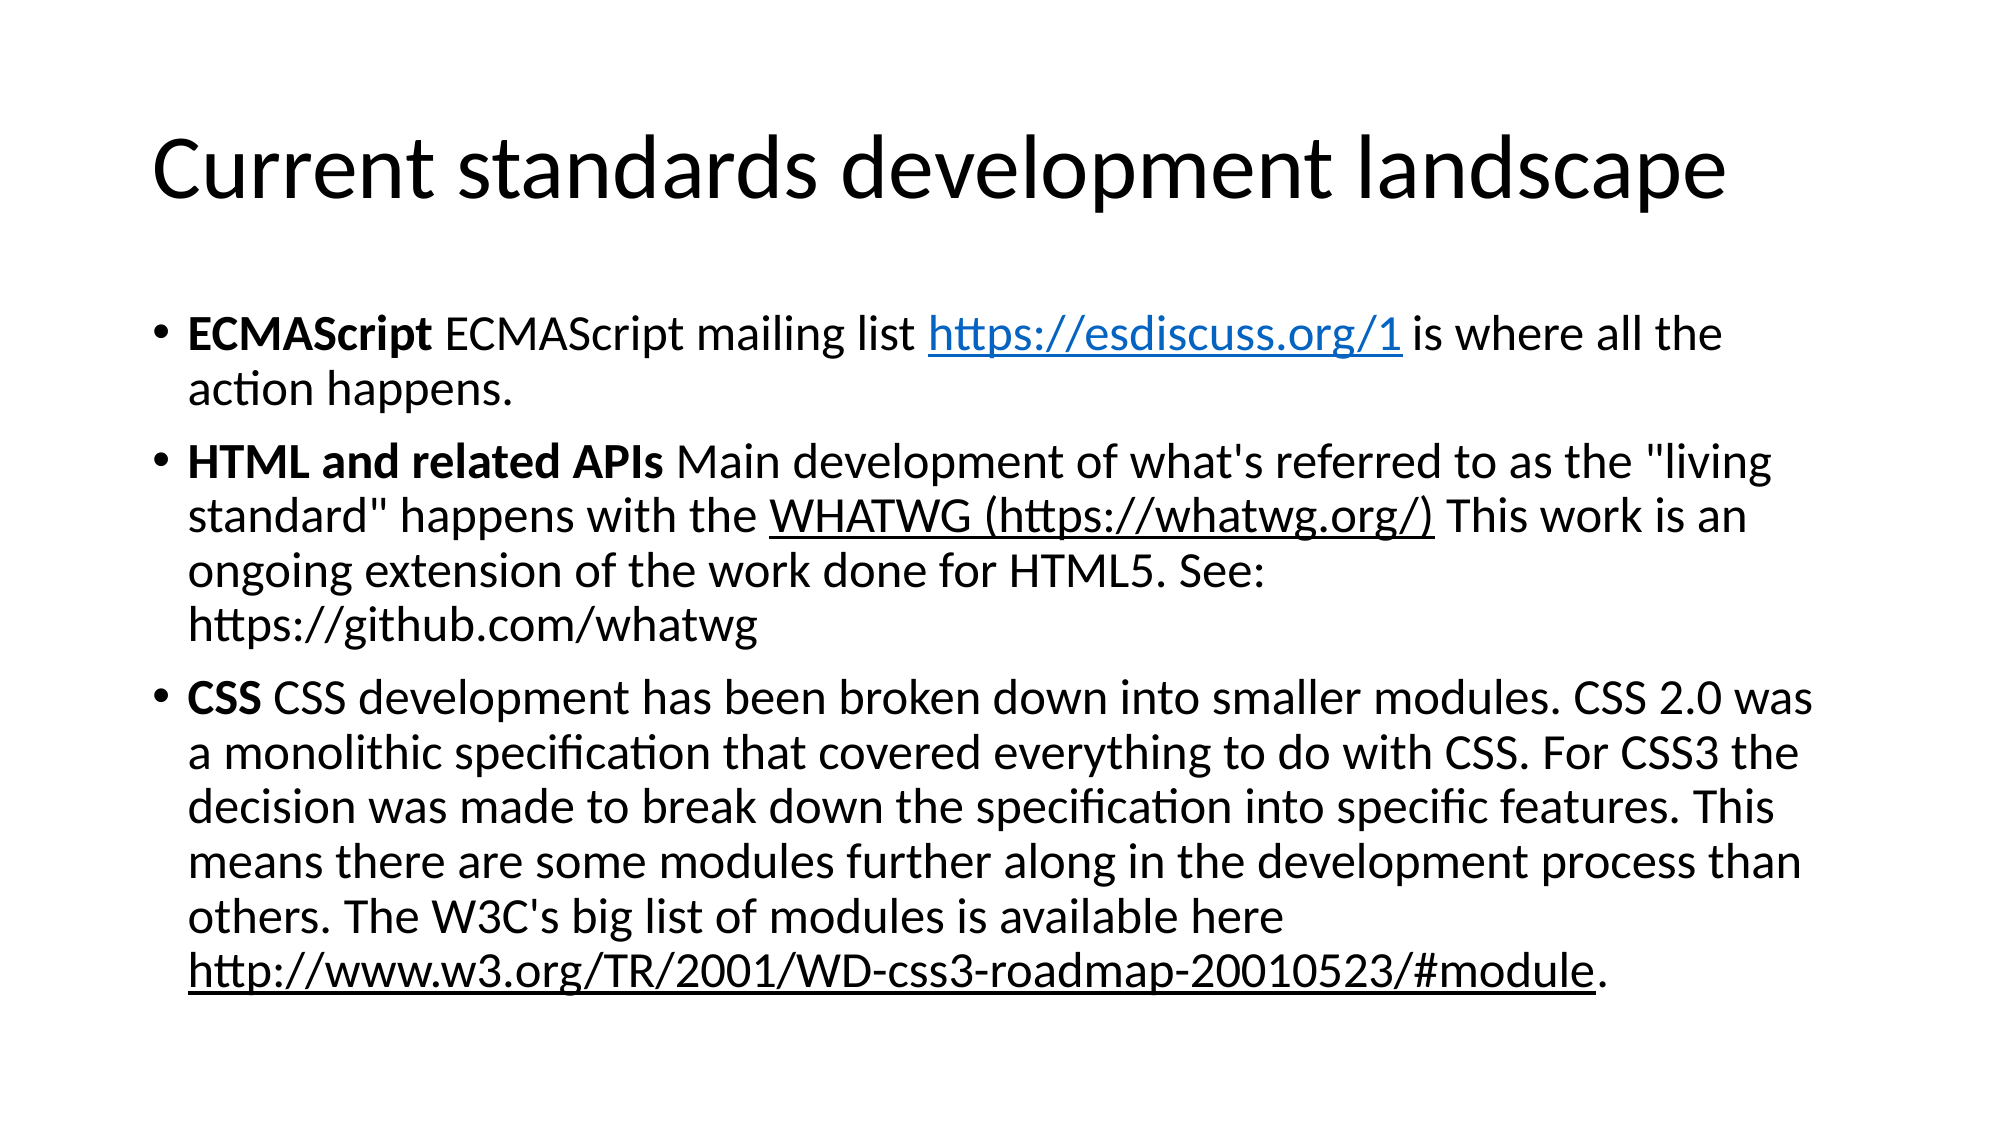

# Current standards development landscape
ECMAScript ECMAScript mailing list https://esdiscuss.org/1 is where all the action happens.
HTML and related APIs Main development of what's referred to as the "living standard" happens with the WHATWG (https://whatwg.org/) This work is an ongoing extension of the work done for HTML5. See: https://github.com/whatwg
CSS CSS development has been broken down into smaller modules. CSS 2.0 was a monolithic specification that covered everything to do with CSS. For CSS3 the decision was made to break down the specification into specific features. This means there are some modules further along in the development process than others. The W3C's big list of modules is available here http://www.w3.org/TR/2001/WD-css3-roadmap-20010523/#module.